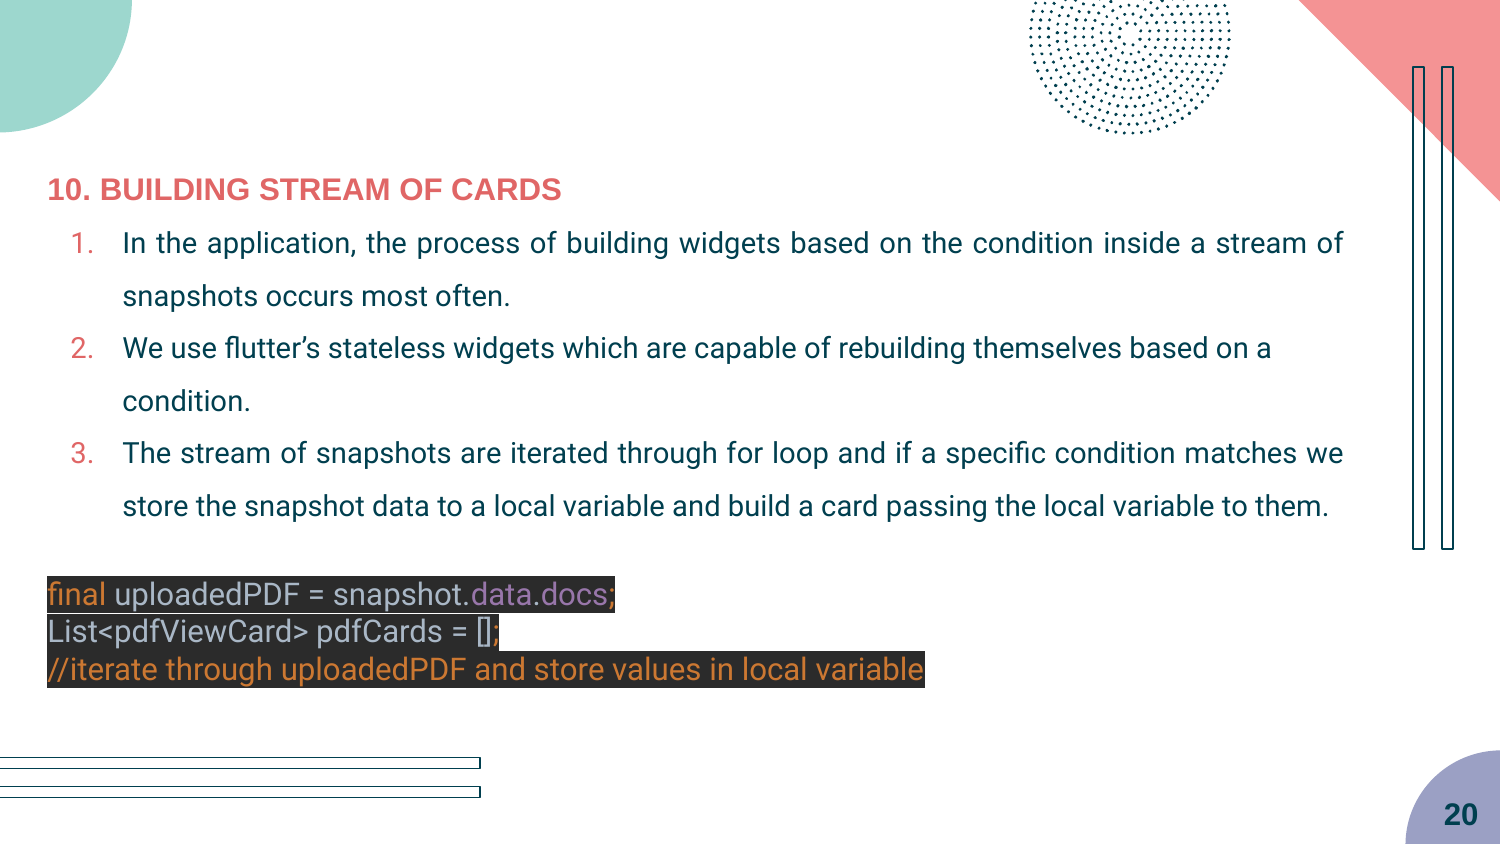

10. BUILDING STREAM OF CARDS
In the application, the process of building widgets based on the condition inside a stream of snapshots occurs most often.
We use flutter’s stateless widgets which are capable of rebuilding themselves based on a condition.
The stream of snapshots are iterated through for loop and if a specific condition matches we store the snapshot data to a local variable and build a card passing the local variable to them.

final uploadedPDF = snapshot.data.docs;
List<pdfViewCard> pdfCards = [];
//iterate through uploadedPDF and store values in local variable
20